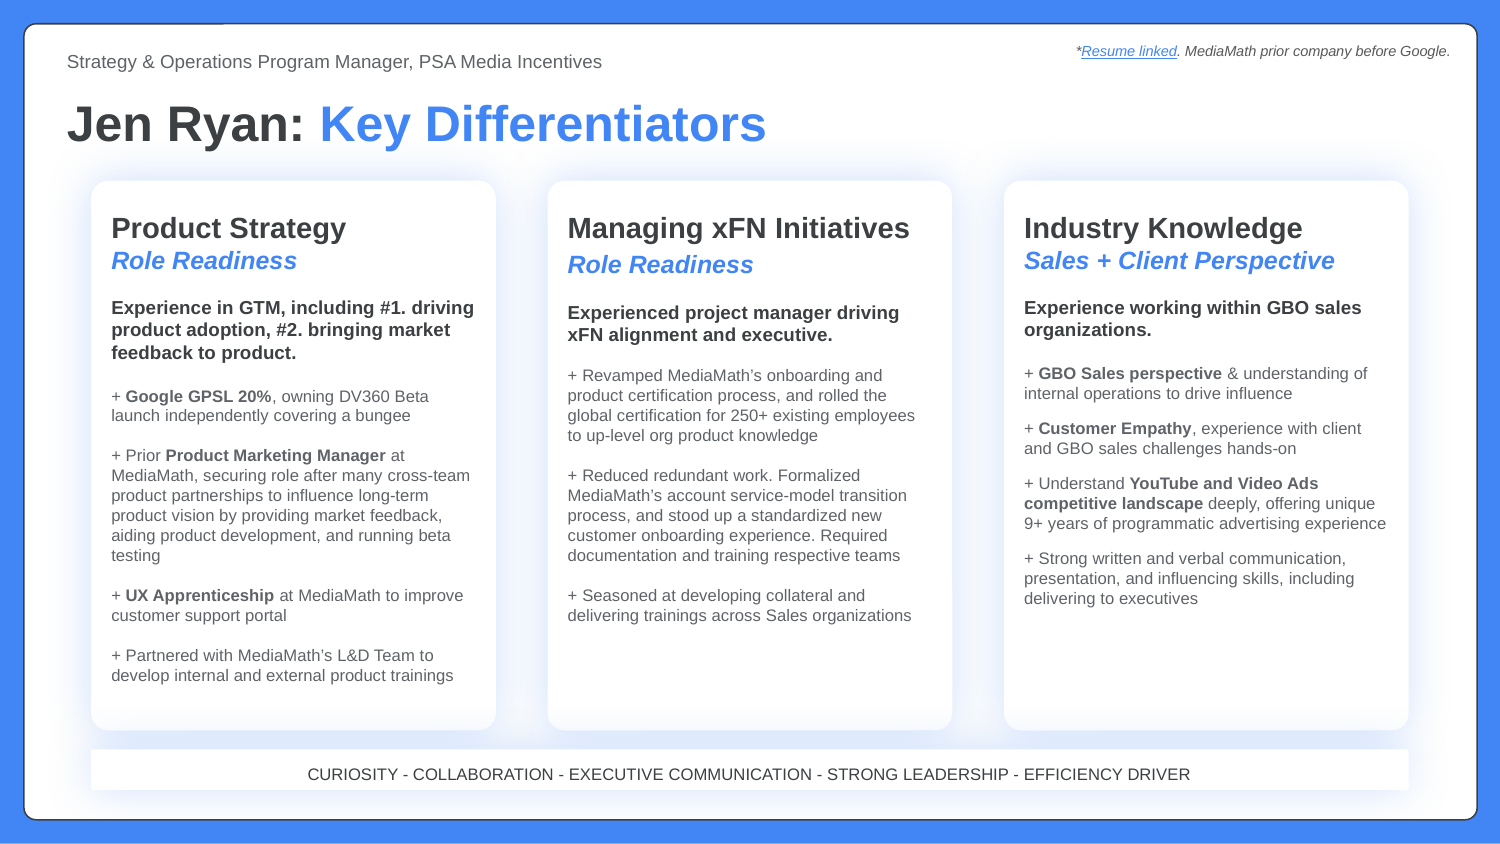

*Resume linked. MediaMath prior company before Google.
Strategy & Operations Program Manager, PSA Media Incentives
Jen Ryan: Key Differentiators
Product Strategy
Role Readiness
Experience in GTM, including #1. driving product adoption, #2. bringing market feedback to product.

+ Google GPSL 20%, owning DV360 Beta launch independently covering a bungee

+ Prior Product Marketing Manager at MediaMath, securing role after many cross-team product partnerships to influence long-term product vision by providing market feedback, aiding product development, and running beta testing

+ UX Apprenticeship at MediaMath to improve customer support portal

+ Partnered with MediaMath’s L&D Team to develop internal and external product trainings

Managing xFN Initiatives
Role Readiness
Experienced project manager driving xFN alignment and executive.

+ Revamped MediaMath’s onboarding and product certification process, and rolled the global certification for 250+ existing employees to up-level org product knowledge

+ Reduced redundant work. Formalized MediaMath’s account service-model transition process, and stood up a standardized new customer onboarding experience. Required documentation and training respective teams

+ Seasoned at developing collateral and delivering trainings across Sales organizations

Industry Knowledge
Sales + Client Perspective
Experience working within GBO sales organizations.

+ GBO Sales perspective & understanding of internal operations to drive influence

+ Customer Empathy, experience with client and GBO sales challenges hands-on

+ Understand YouTube and Video Ads competitive landscape deeply, offering unique 9+ years of programmatic advertising experience

+ Strong written and verbal communication, presentation, and influencing skills, including delivering to executives
CURIOSITY - COLLABORATION - EXECUTIVE COMMUNICATION - STRONG LEADERSHIP - EFFICIENCY DRIVER